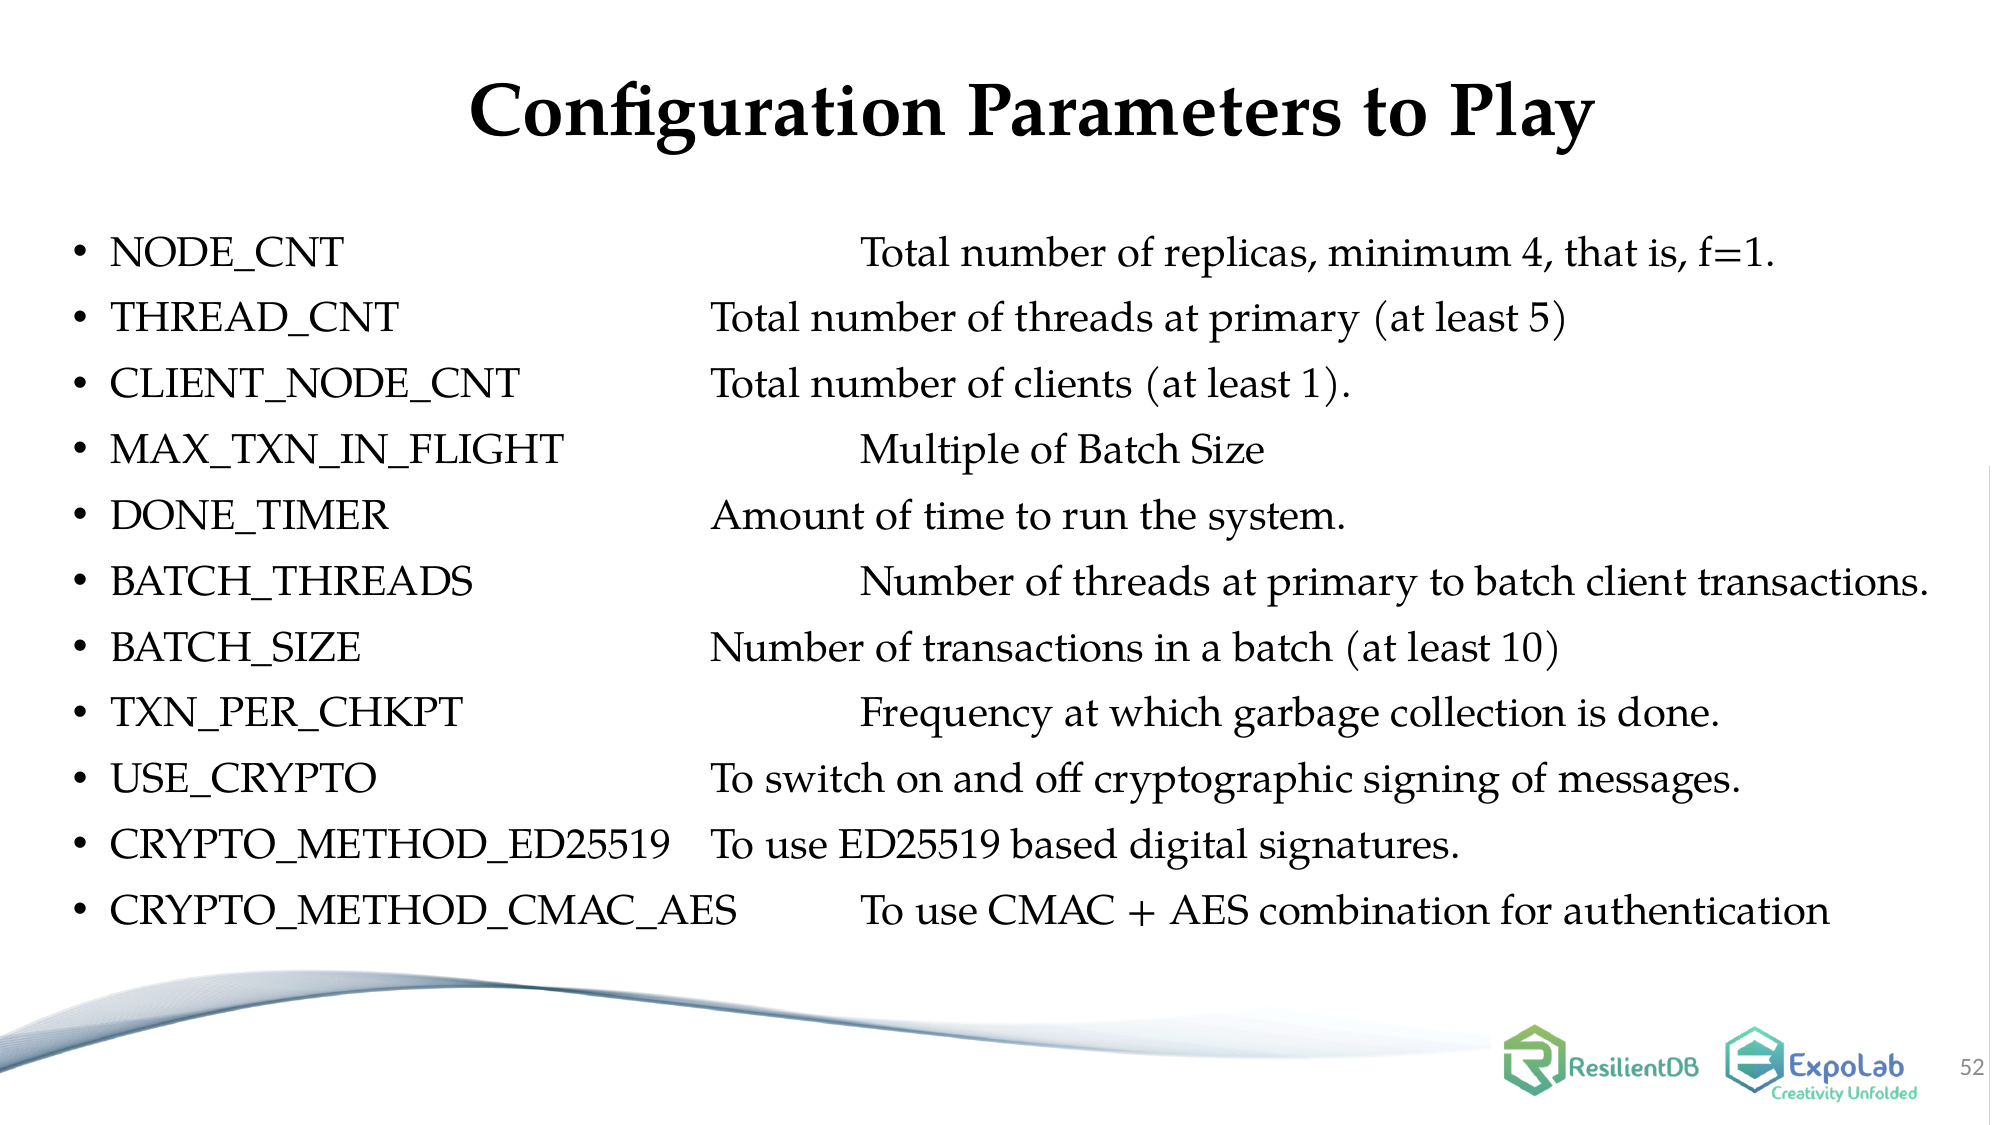

Configuration Parameters to Play
NODE_CNT 				Total number of replicas, minimum 4, that is, f=1.
THREAD_CNT 			Total number of threads at primary (at least 5)
CLIENT_NODE_CNT 		Total number of clients (at least 1).
MAX_TXN_IN_FLIGHT 		Multiple of Batch Size
DONE_TIMER 			Amount of time to run the system.
BATCH_THREADS 			Number of threads at primary to batch client transactions.
BATCH_SIZE 			Number of transactions in a batch (at least 10)
TXN_PER_CHKPT 			Frequency at which garbage collection is done.
USE_CRYPTO 			To switch on and off cryptographic signing of messages.
CRYPTO_METHOD_ED25519 	To use ED25519 based digital signatures.
CRYPTO_METHOD_CMAC_AES 	To use CMAC + AES combination for authentication
52